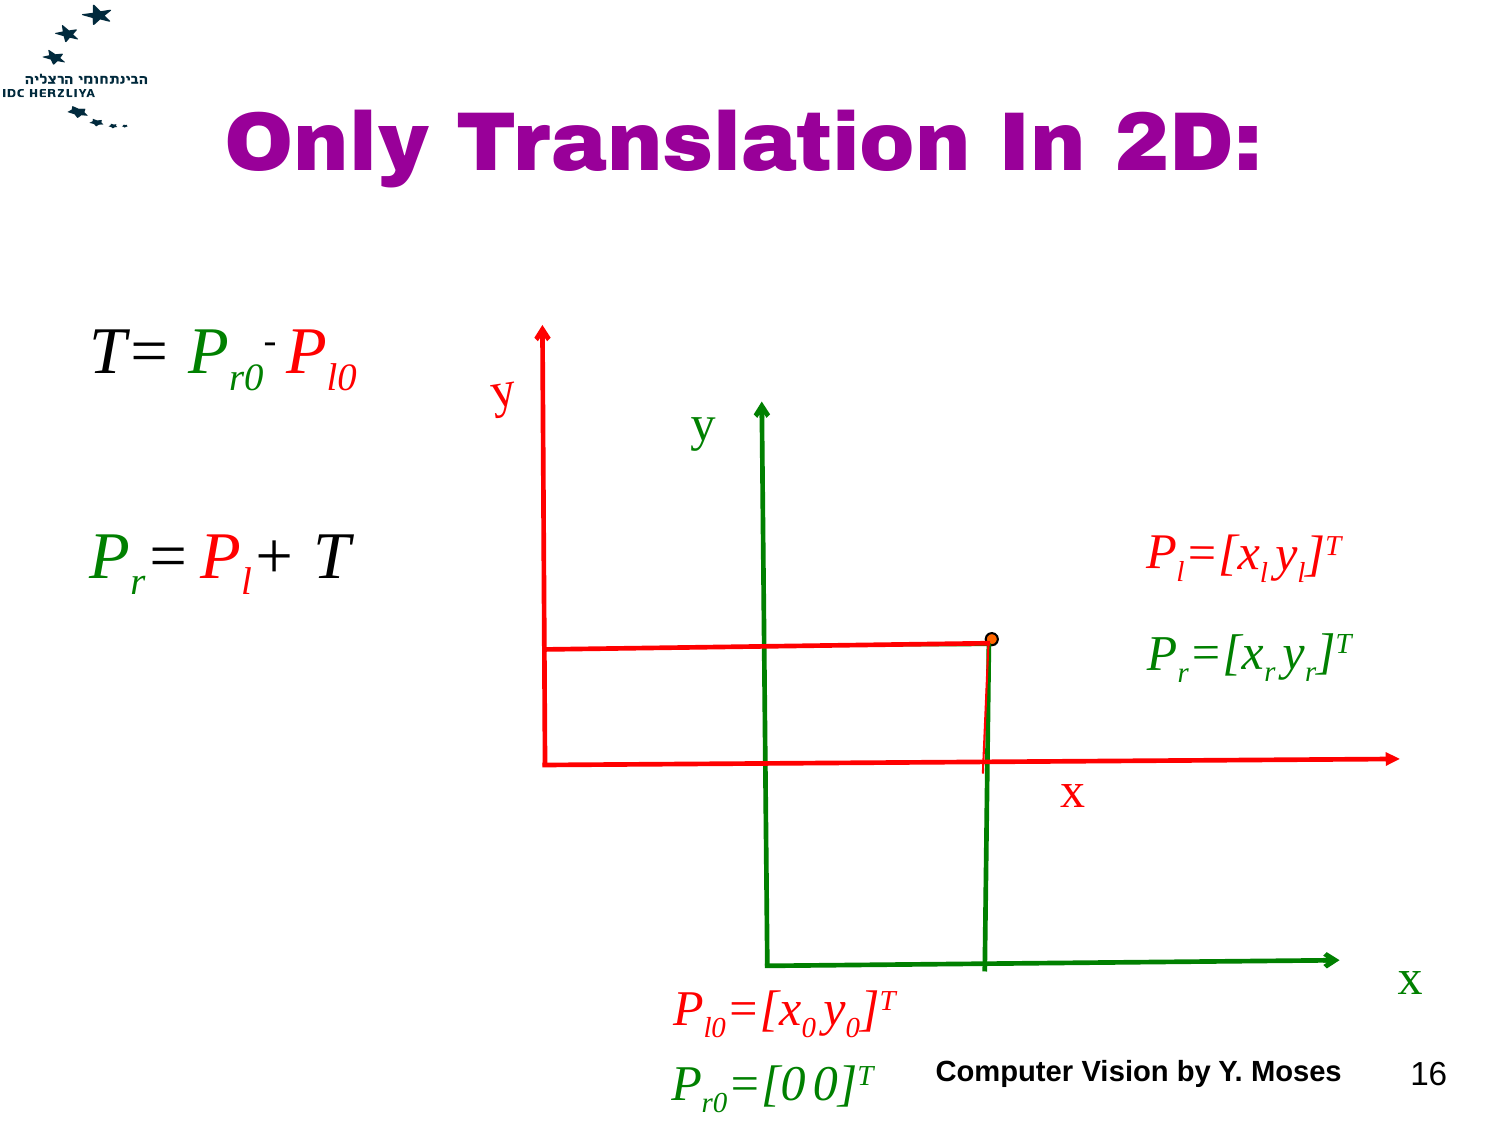

# Only Translation In 2D:
T= Pr0- Pl0
Pr= Pl+ T

y
y
Pl=[xl yl]T

Pr=[xr yr]T

x
x
x
Pl0=[x0 y0]T
Computer Vision by Y. Moses
16
Pr0=[0 0]T